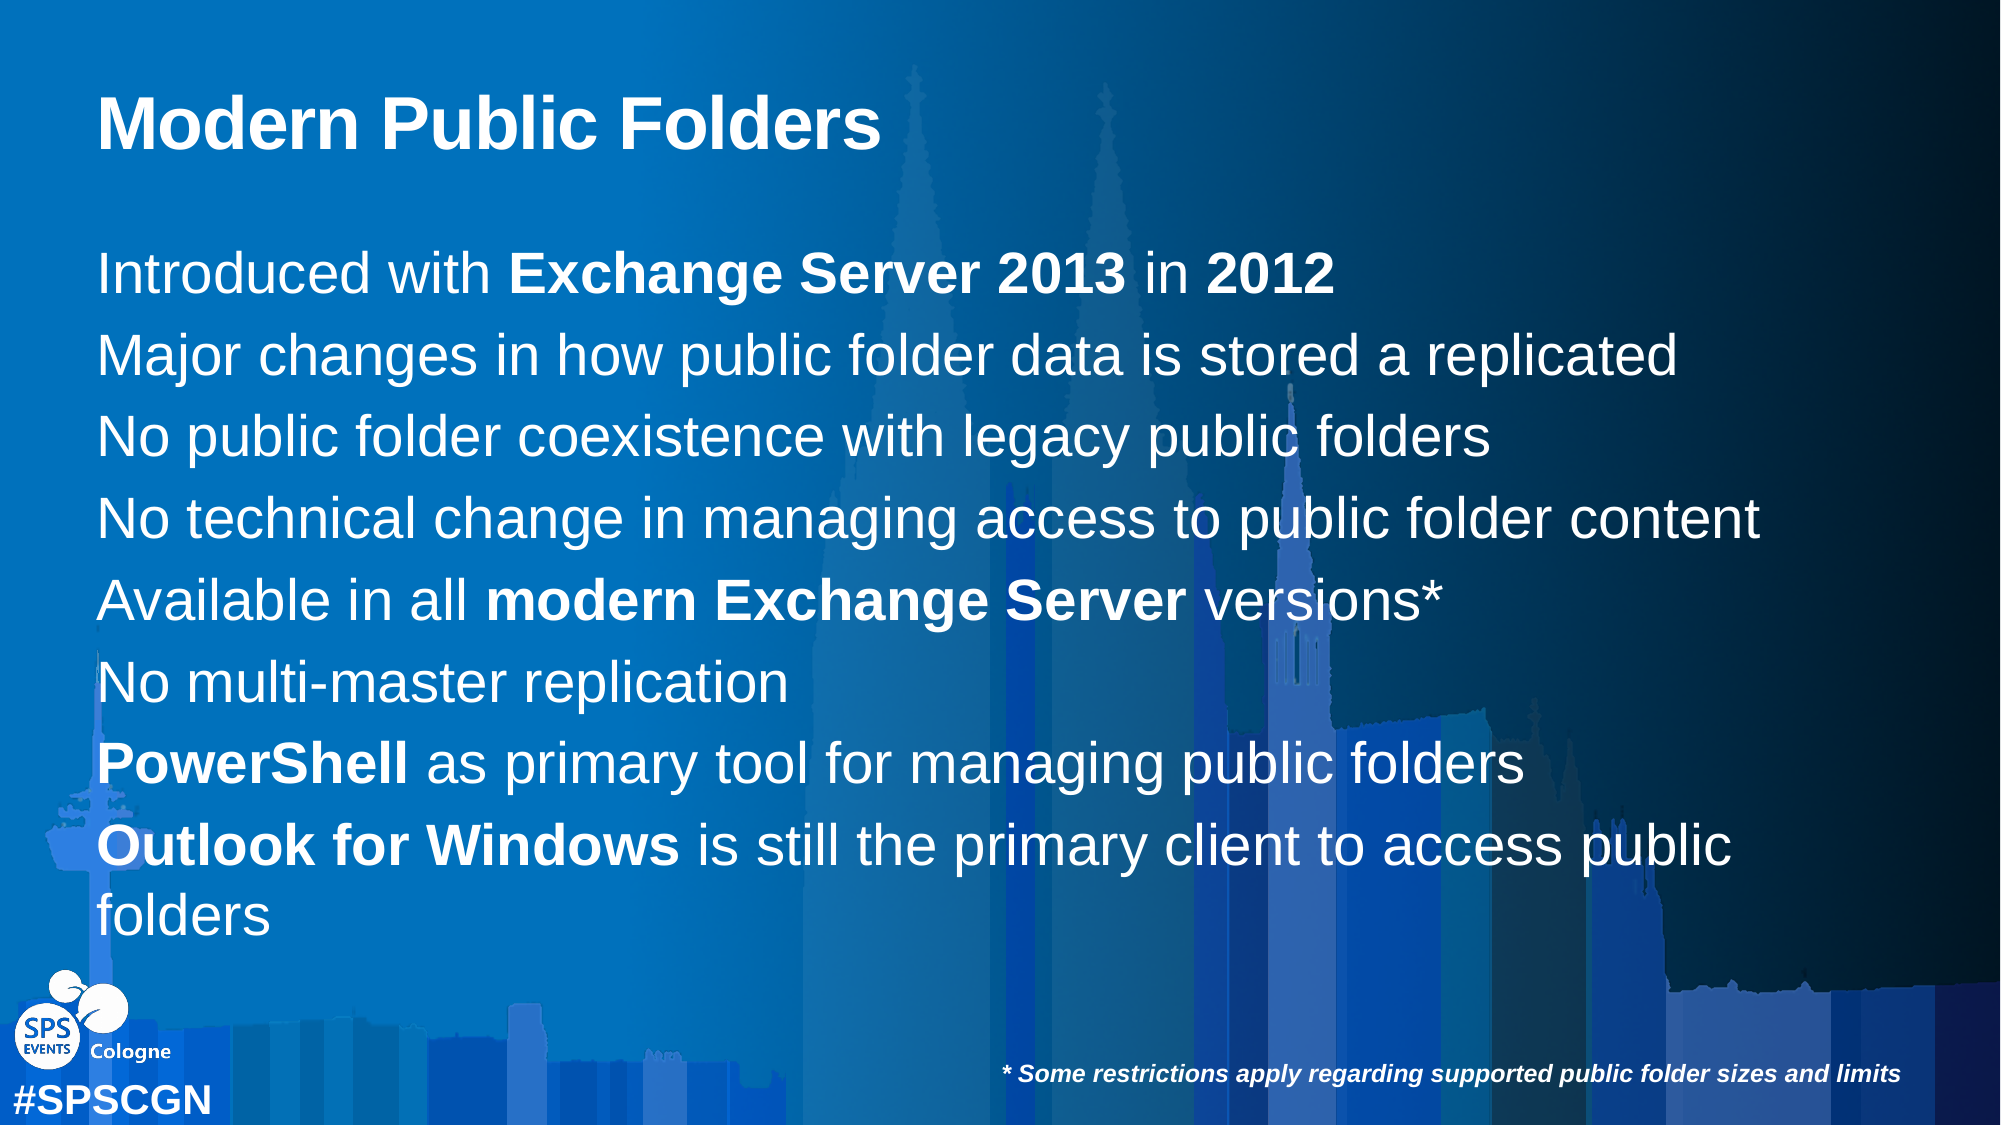

# Modern Public Folders
Introduced with Exchange Server 2013 in 2012
Major changes in how public folder data is stored a replicated
No public folder coexistence with legacy public folders
No technical change in managing access to public folder content
Available in all modern Exchange Server versions*
No multi-master replication
PowerShell as primary tool for managing public folders
Outlook for Windows is still the primary client to access public folders
* Some restrictions apply regarding supported public folder sizes and limits